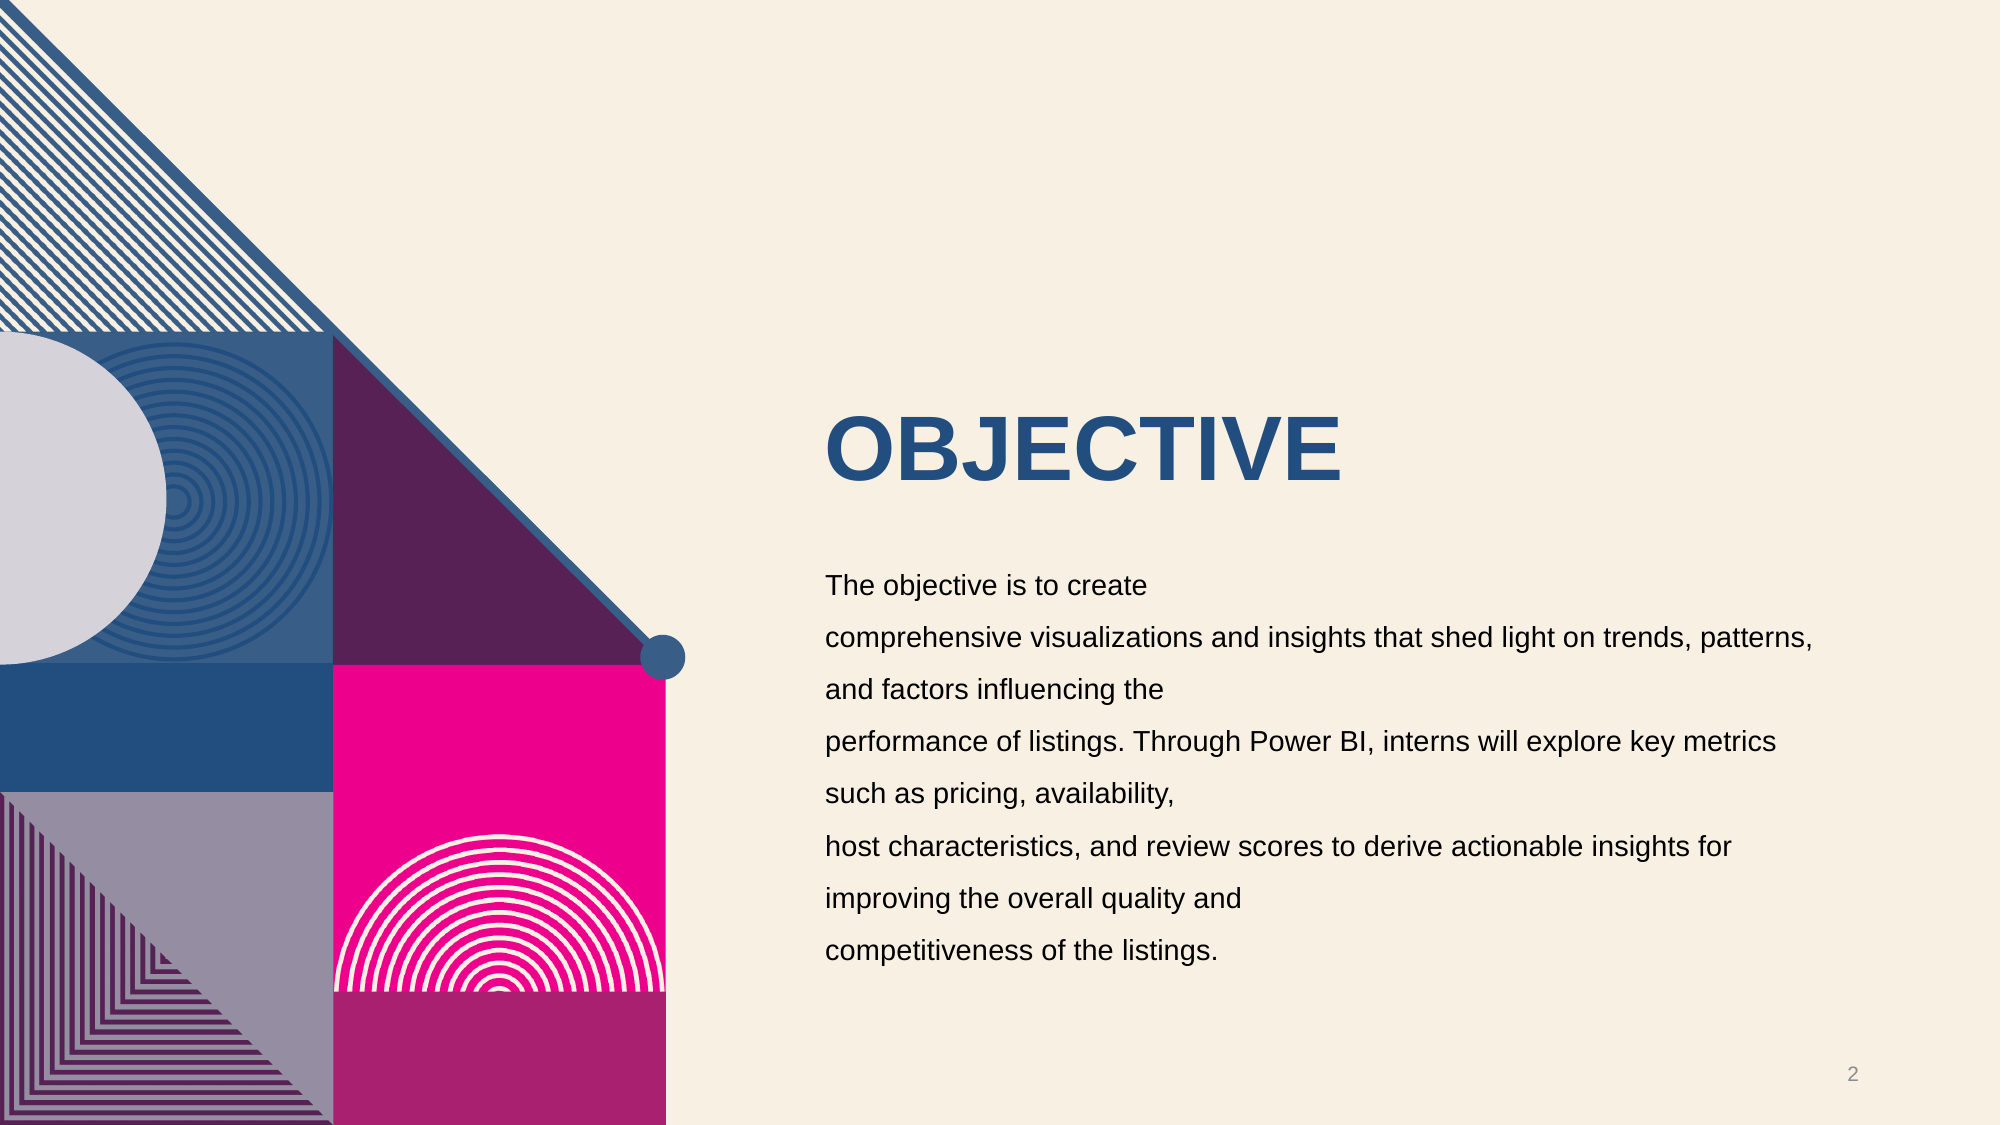

# Objective
The objective is to create
comprehensive visualizations and insights that shed light on trends, patterns, and factors influencing the
performance of listings. Through Power BI, interns will explore key metrics such as pricing, availability,
host characteristics, and review scores to derive actionable insights for improving the overall quality and
competitiveness of the listings.
2